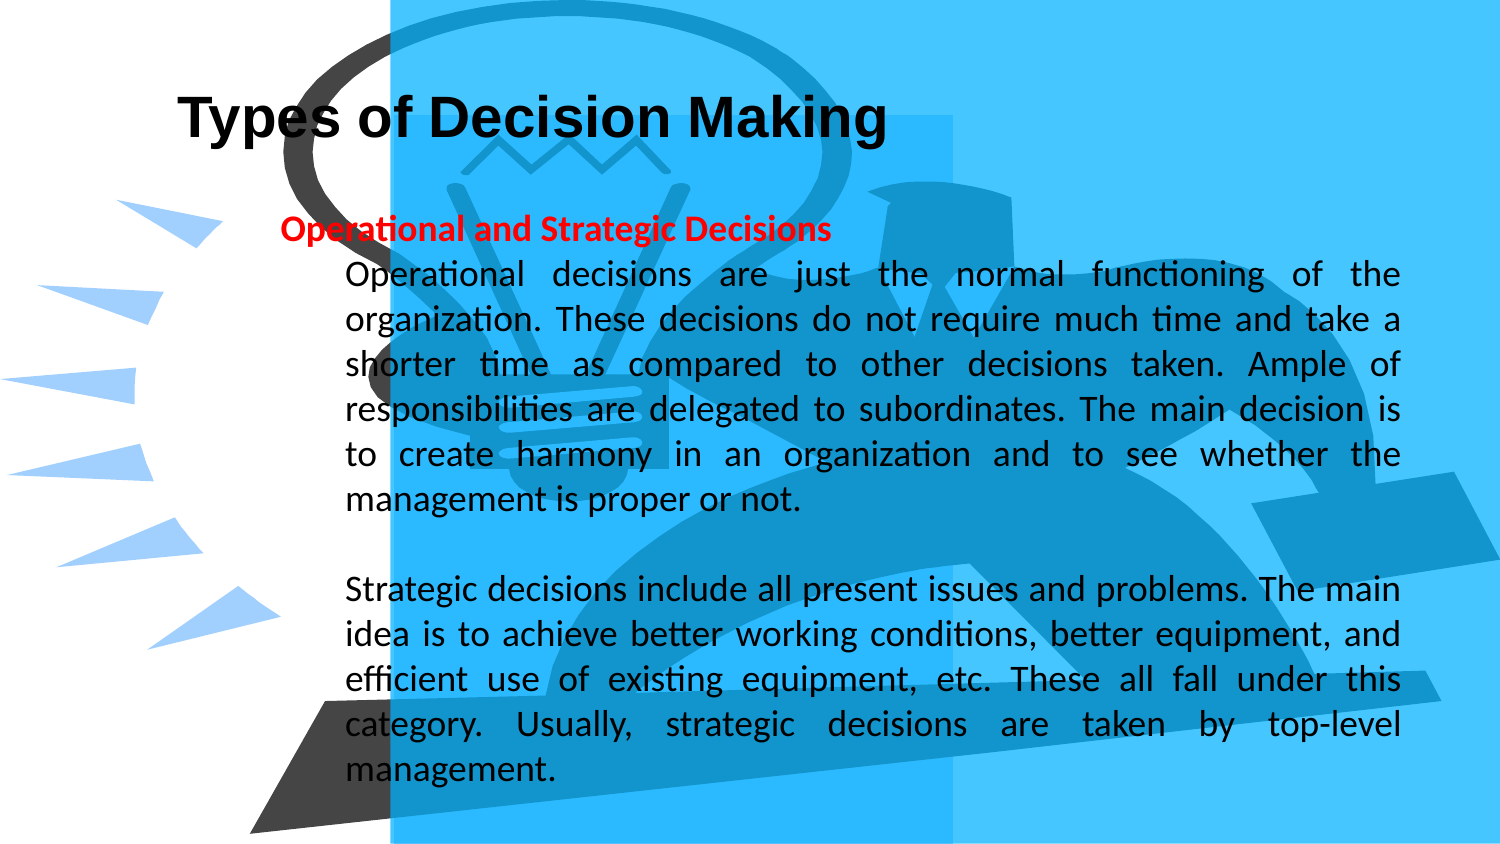

# Types of Decision Making
Operational and Strategic Decisions
Operational decisions are just the normal functioning of the organization. These decisions do not require much time and take a shorter time as compared to other decisions taken. Ample of responsibilities are delegated to subordinates. The main decision is to create harmony in an organization and to see whether the management is proper or not.

Strategic decisions include all present issues and problems. The main idea is to achieve better working conditions, better equipment, and efficient use of existing equipment, etc. These all fall under this category. Usually, strategic decisions are taken by top-level management.